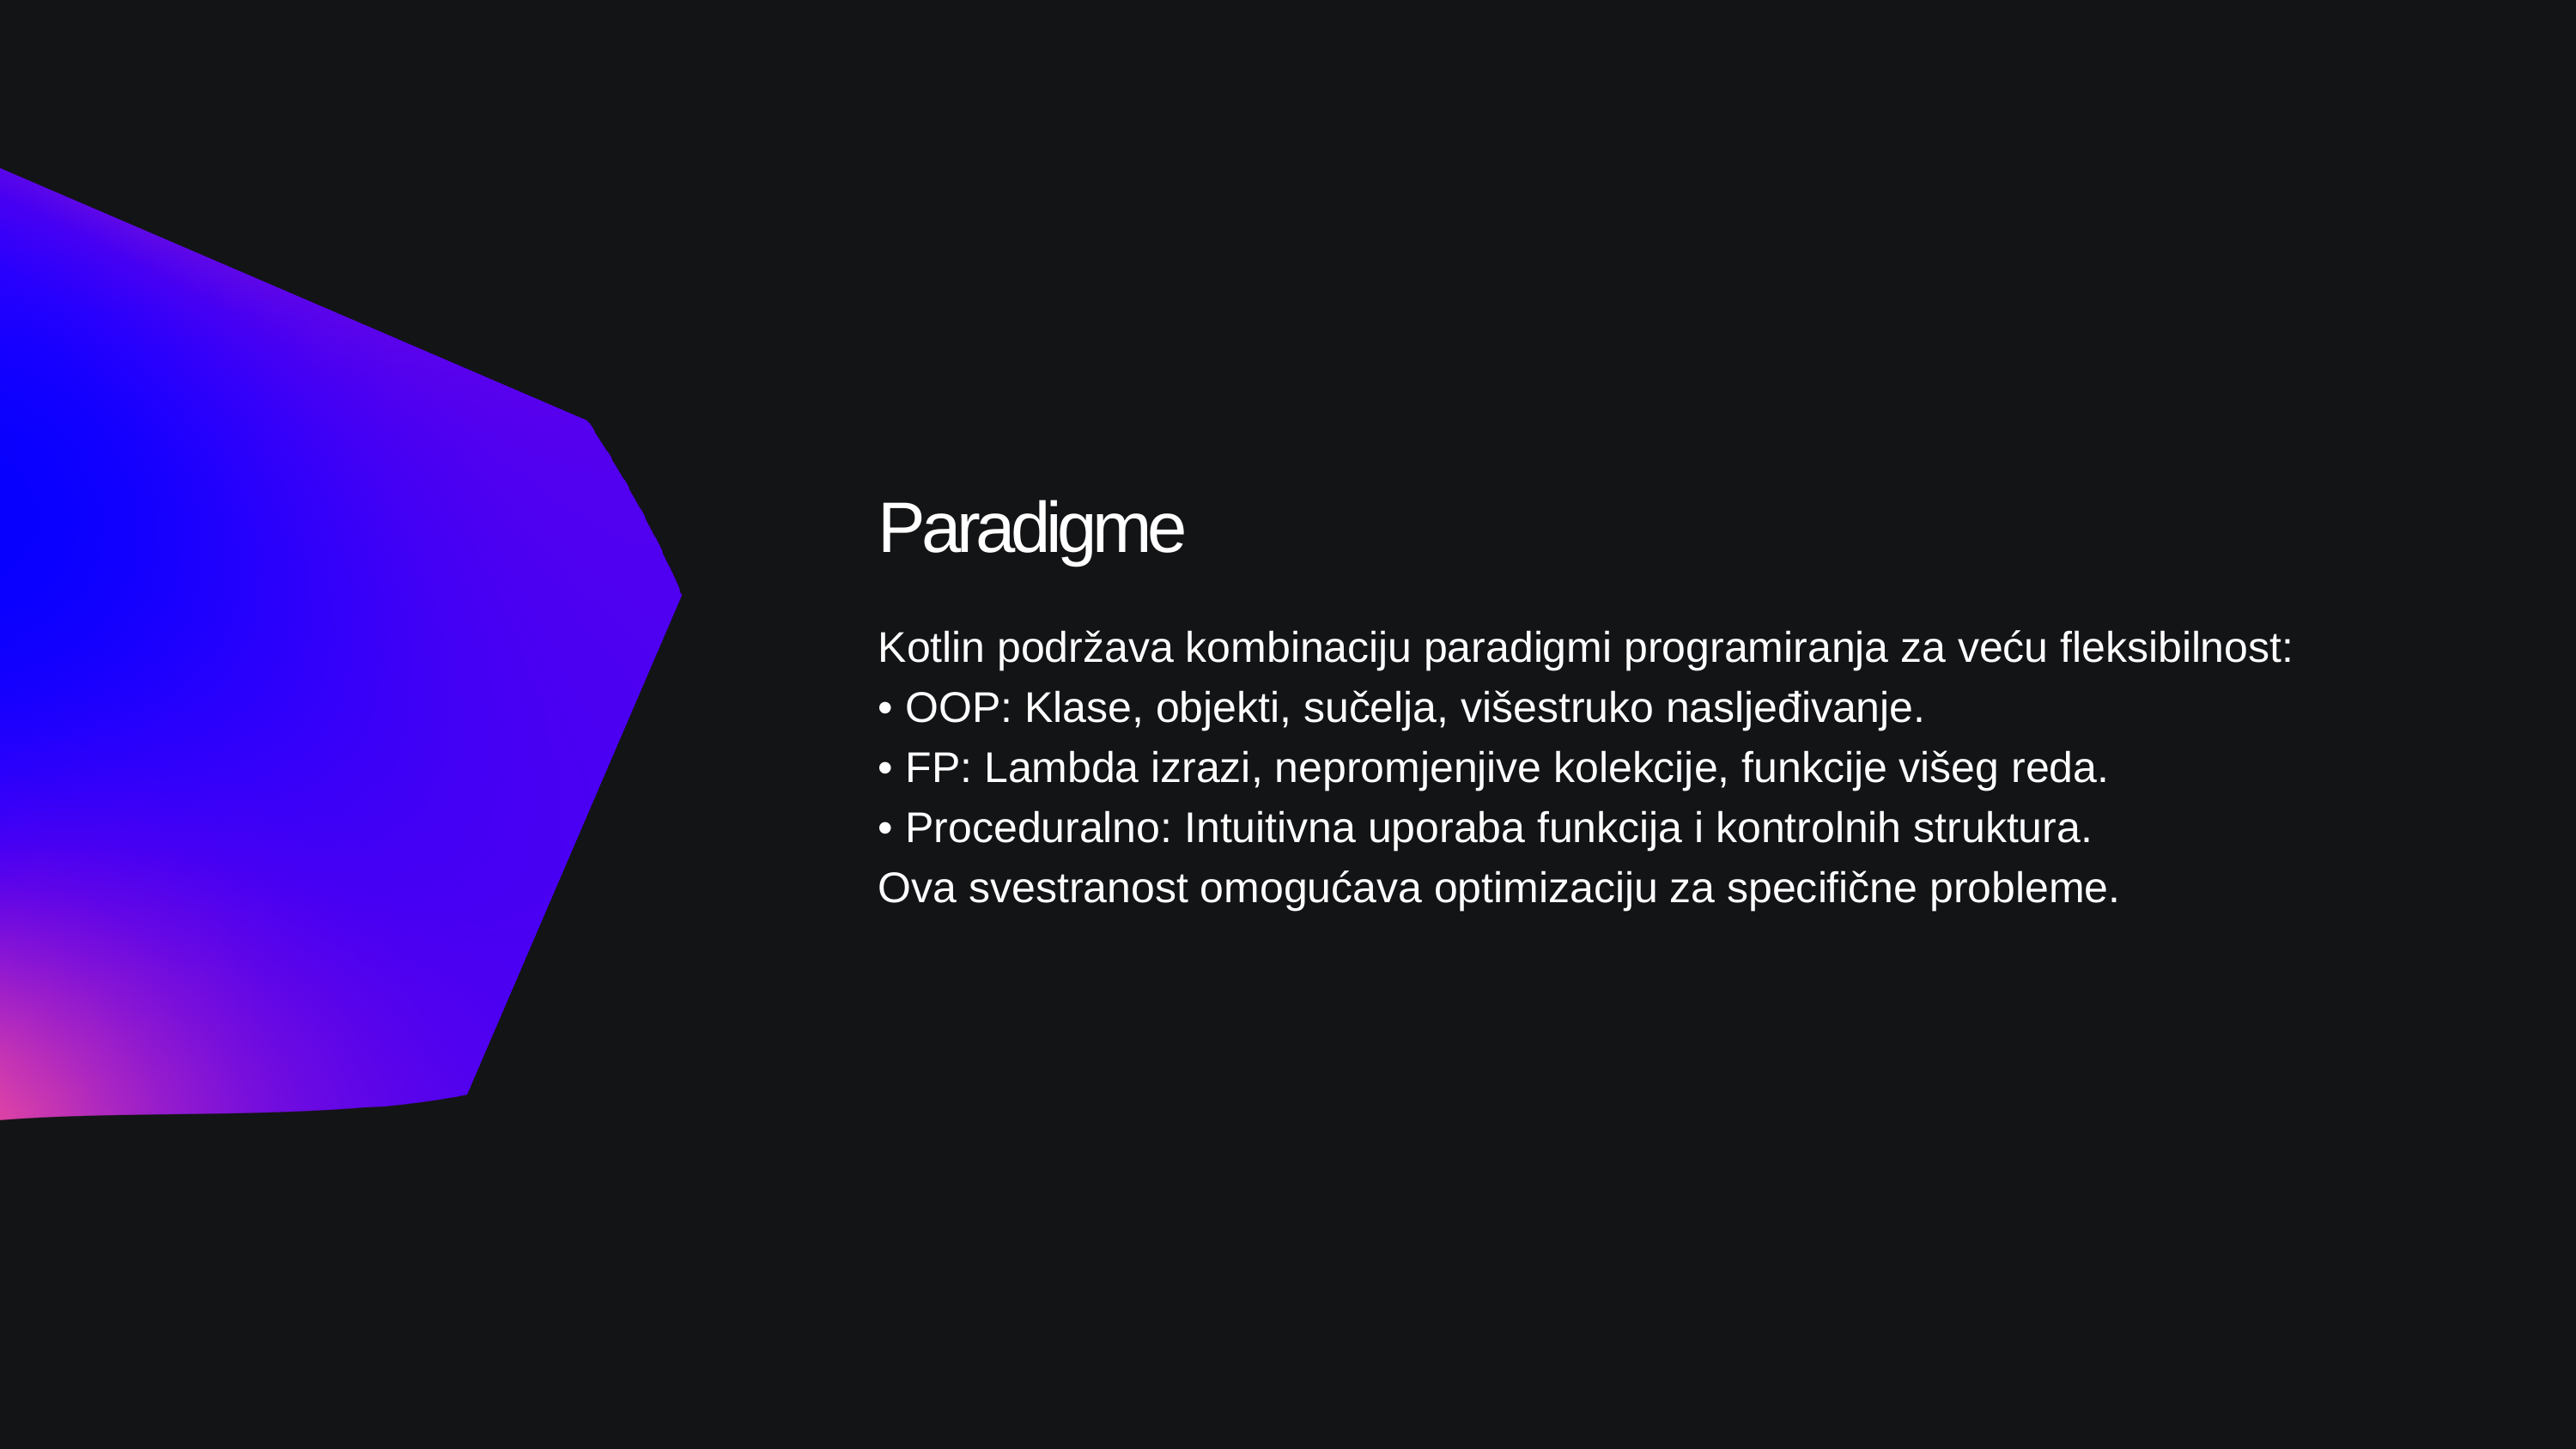

Paradigme
Kotlin podržava kombinaciju paradigmi programiranja za veću fleksibilnost:
• OOP: Klase, objekti, sučelja, višestruko nasljeđivanje.
• FP: Lambda izrazi, nepromjenjive kolekcije, funkcije višeg reda.
• Proceduralno: Intuitivna uporaba funkcija i kontrolnih struktura.
Ova svestranost omogućava optimizaciju za specifične probleme.